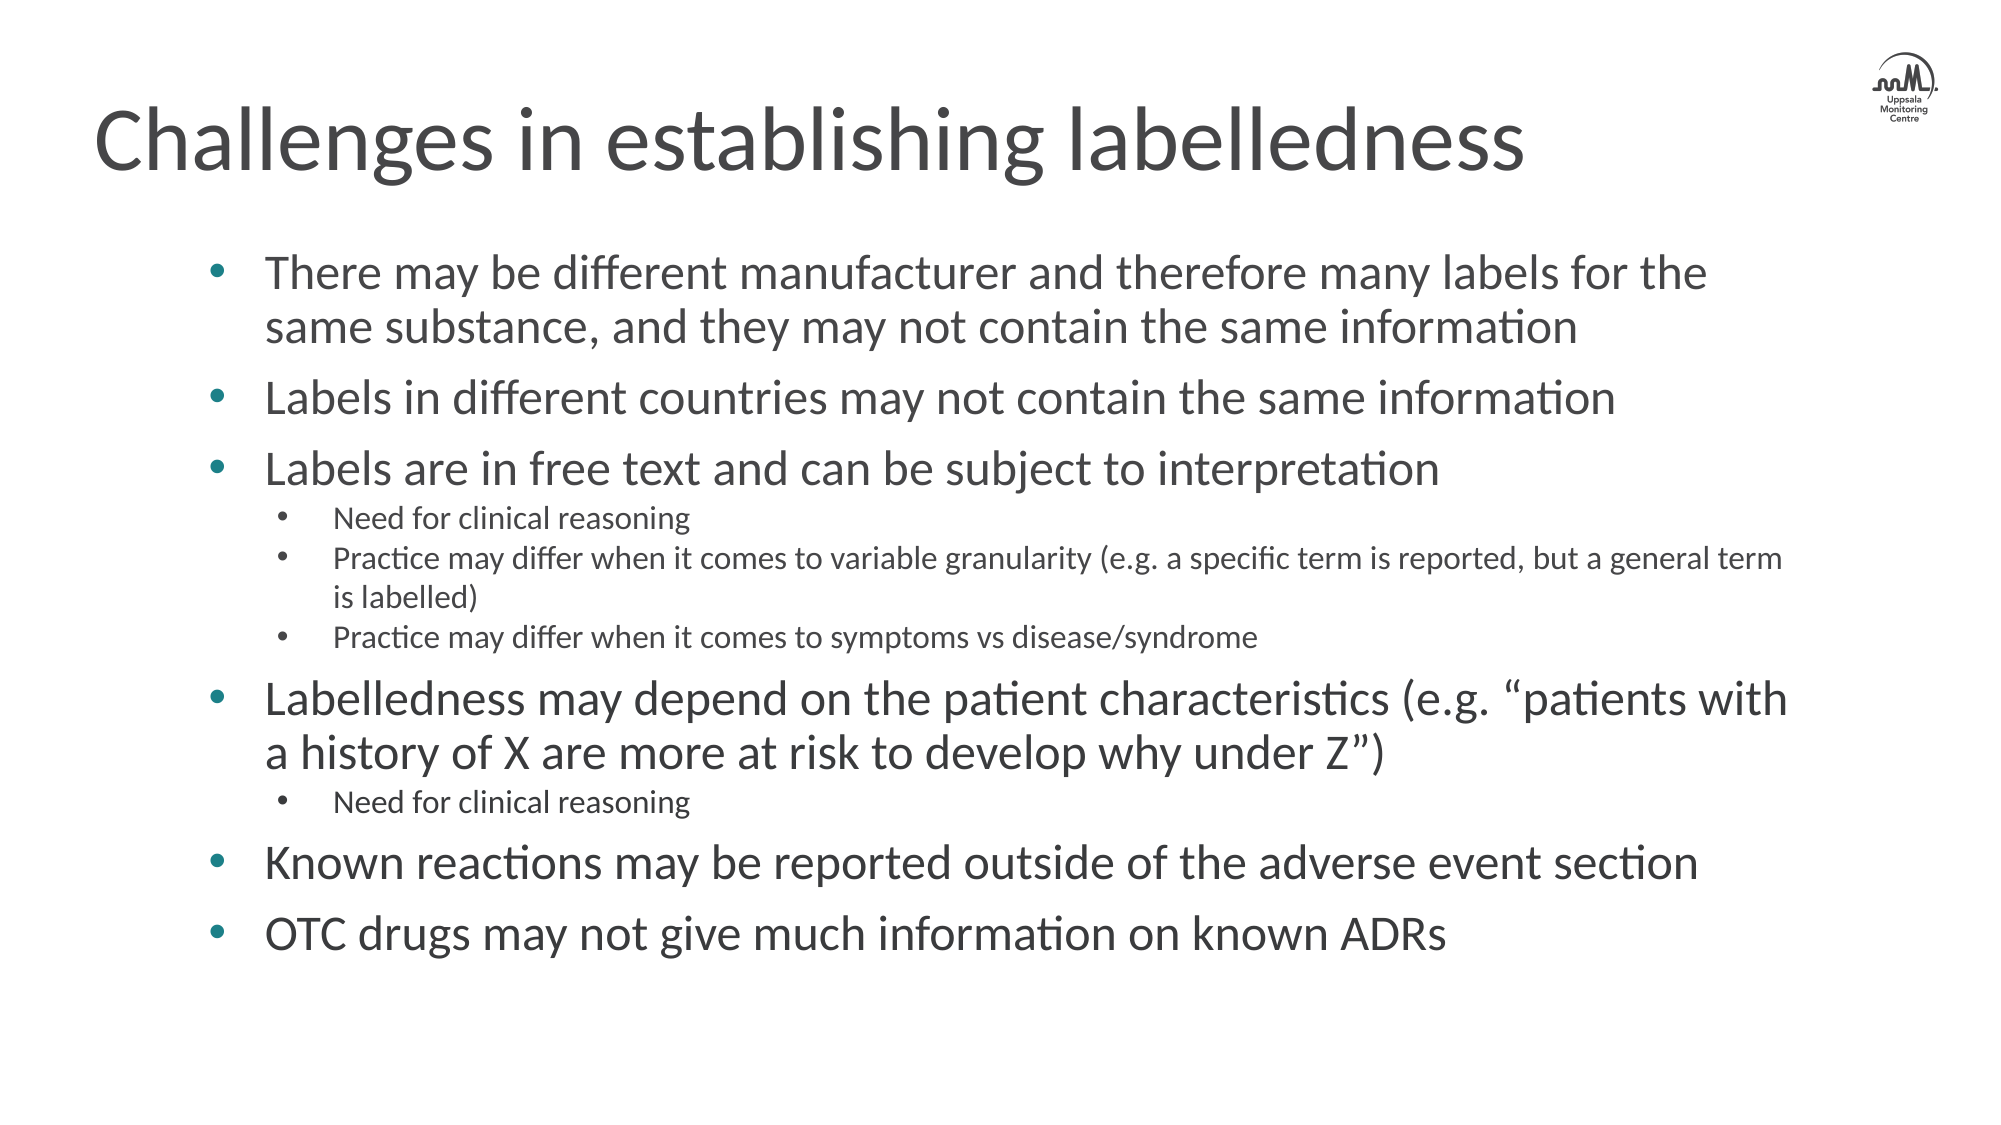

Challenges in establishing labelledness
There may be different manufacturer and therefore many labels for the same substance, and they may not contain the same information
Labels in different countries may not contain the same information
Labels are in free text and can be subject to interpretation
Need for clinical reasoning
Practice may differ when it comes to variable granularity (e.g. a specific term is reported, but a general term is labelled)
Practice may differ when it comes to symptoms vs disease/syndrome
Labelledness may depend on the patient characteristics (e.g. “patients with a history of X are more at risk to develop why under Z”)
Need for clinical reasoning
Known reactions may be reported outside of the adverse event section
OTC drugs may not give much information on known ADRs